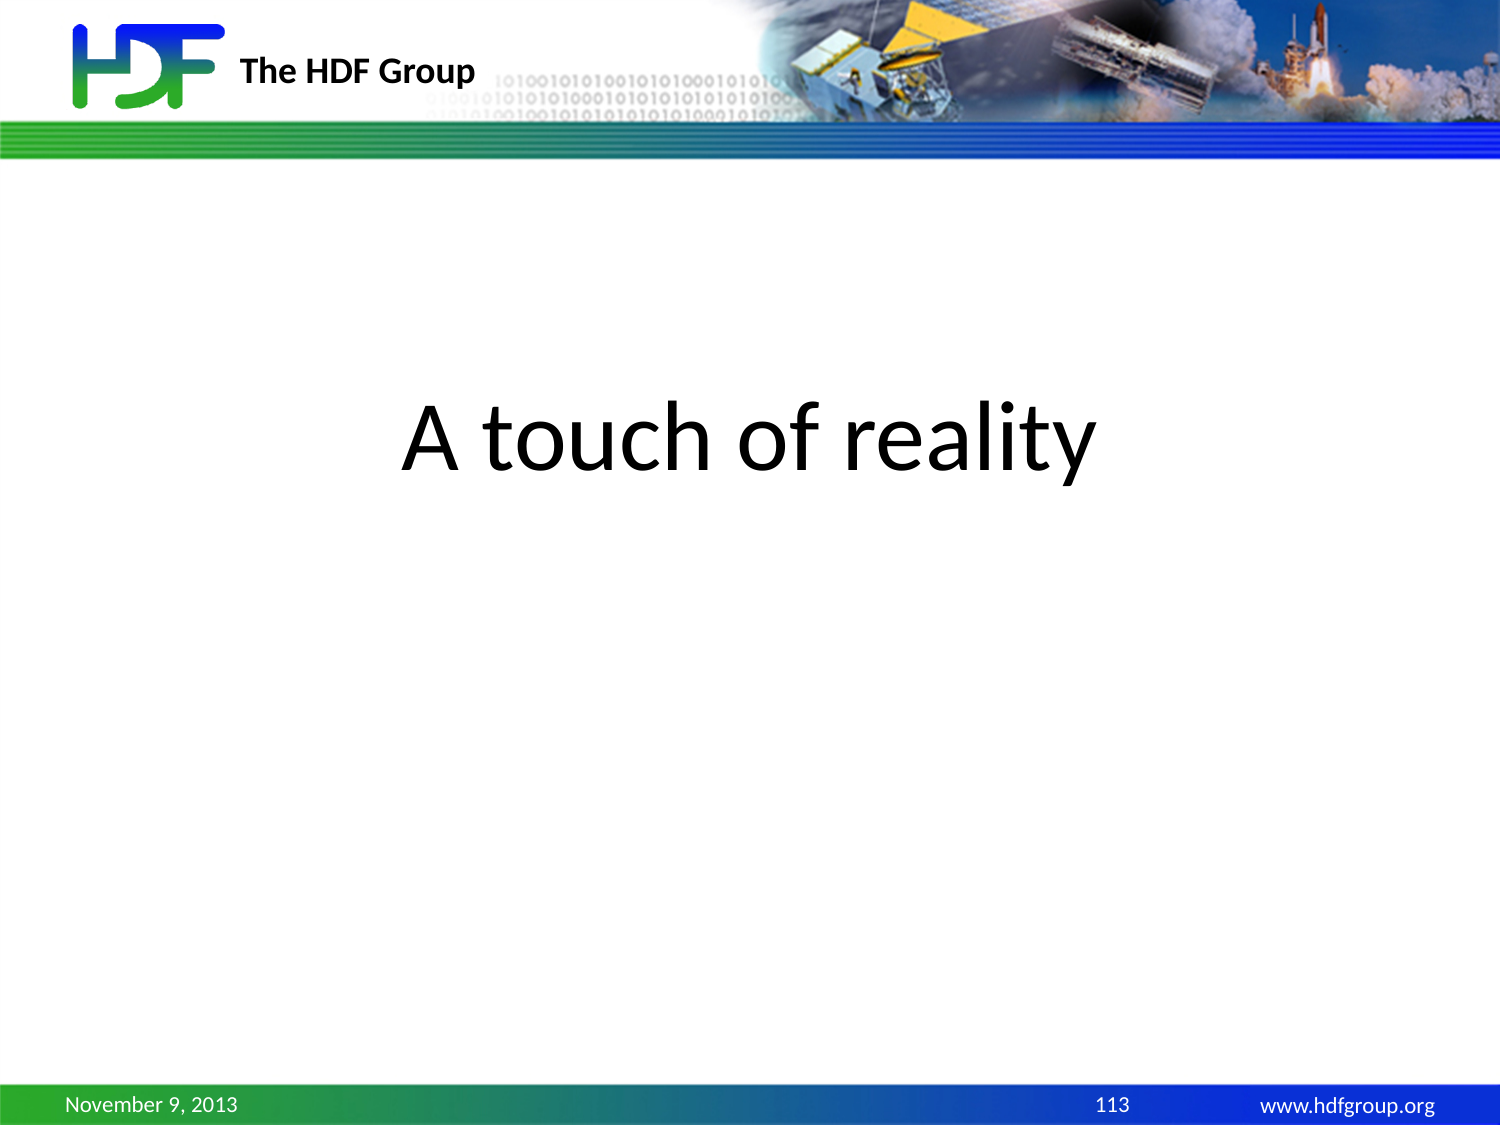

# A touch of reality

November 9, 2013
113